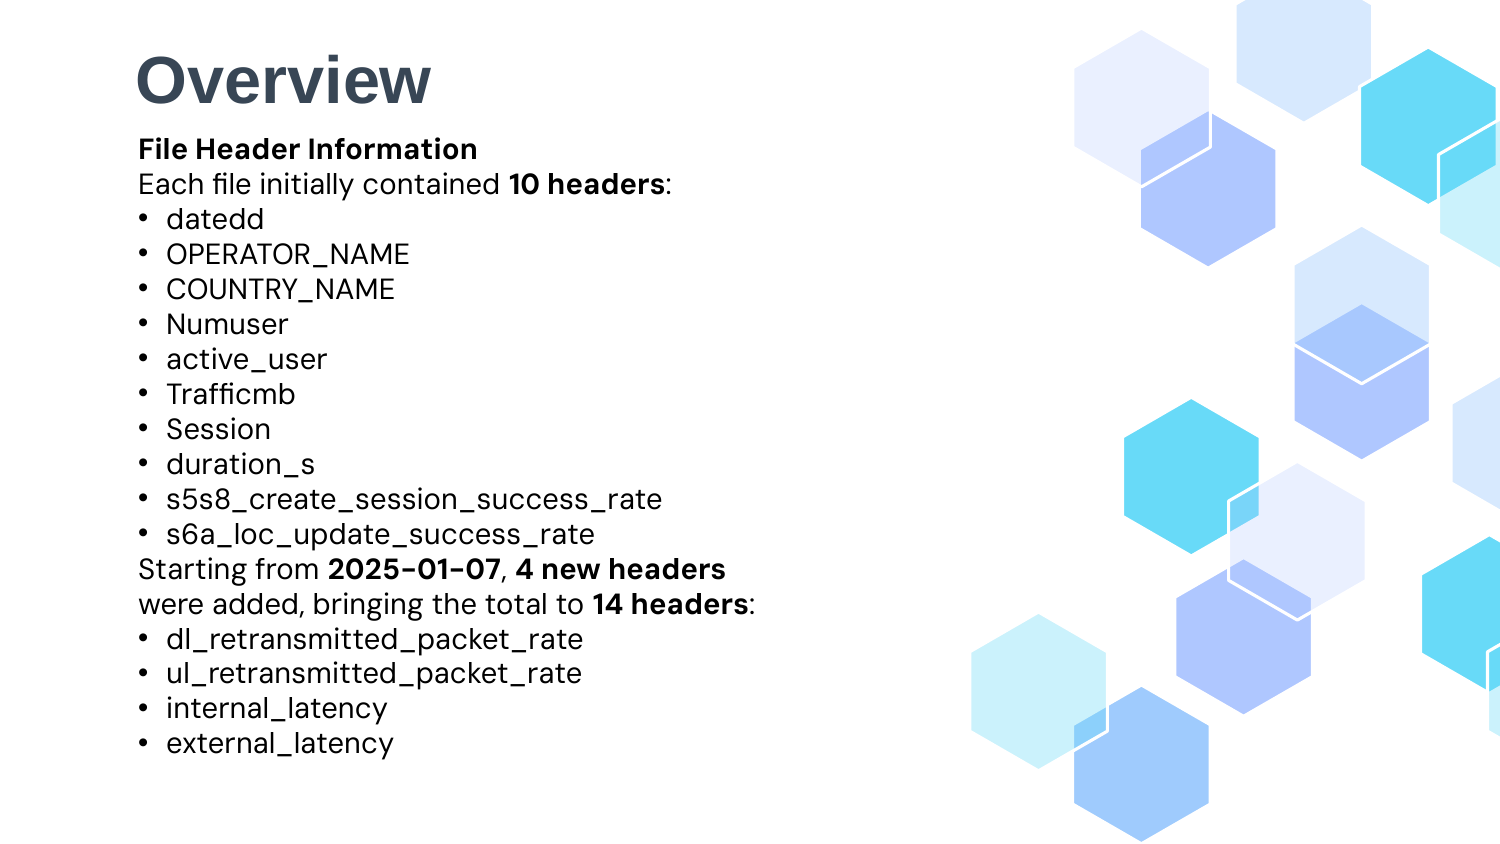

Overview

File Header Information
Each file initially contained 10 headers:
datedd
OPERATOR_NAME
COUNTRY_NAME
Numuser
active_user
Trafficmb
Session
duration_s
s5s8_create_session_success_rate
s6a_loc_update_success_rate
Starting from 2025-01-07, 4 new headers
were added, bringing the total to 14 headers:
dl_retransmitted_packet_rate
ul_retransmitted_packet_rate
internal_latency
external_latency